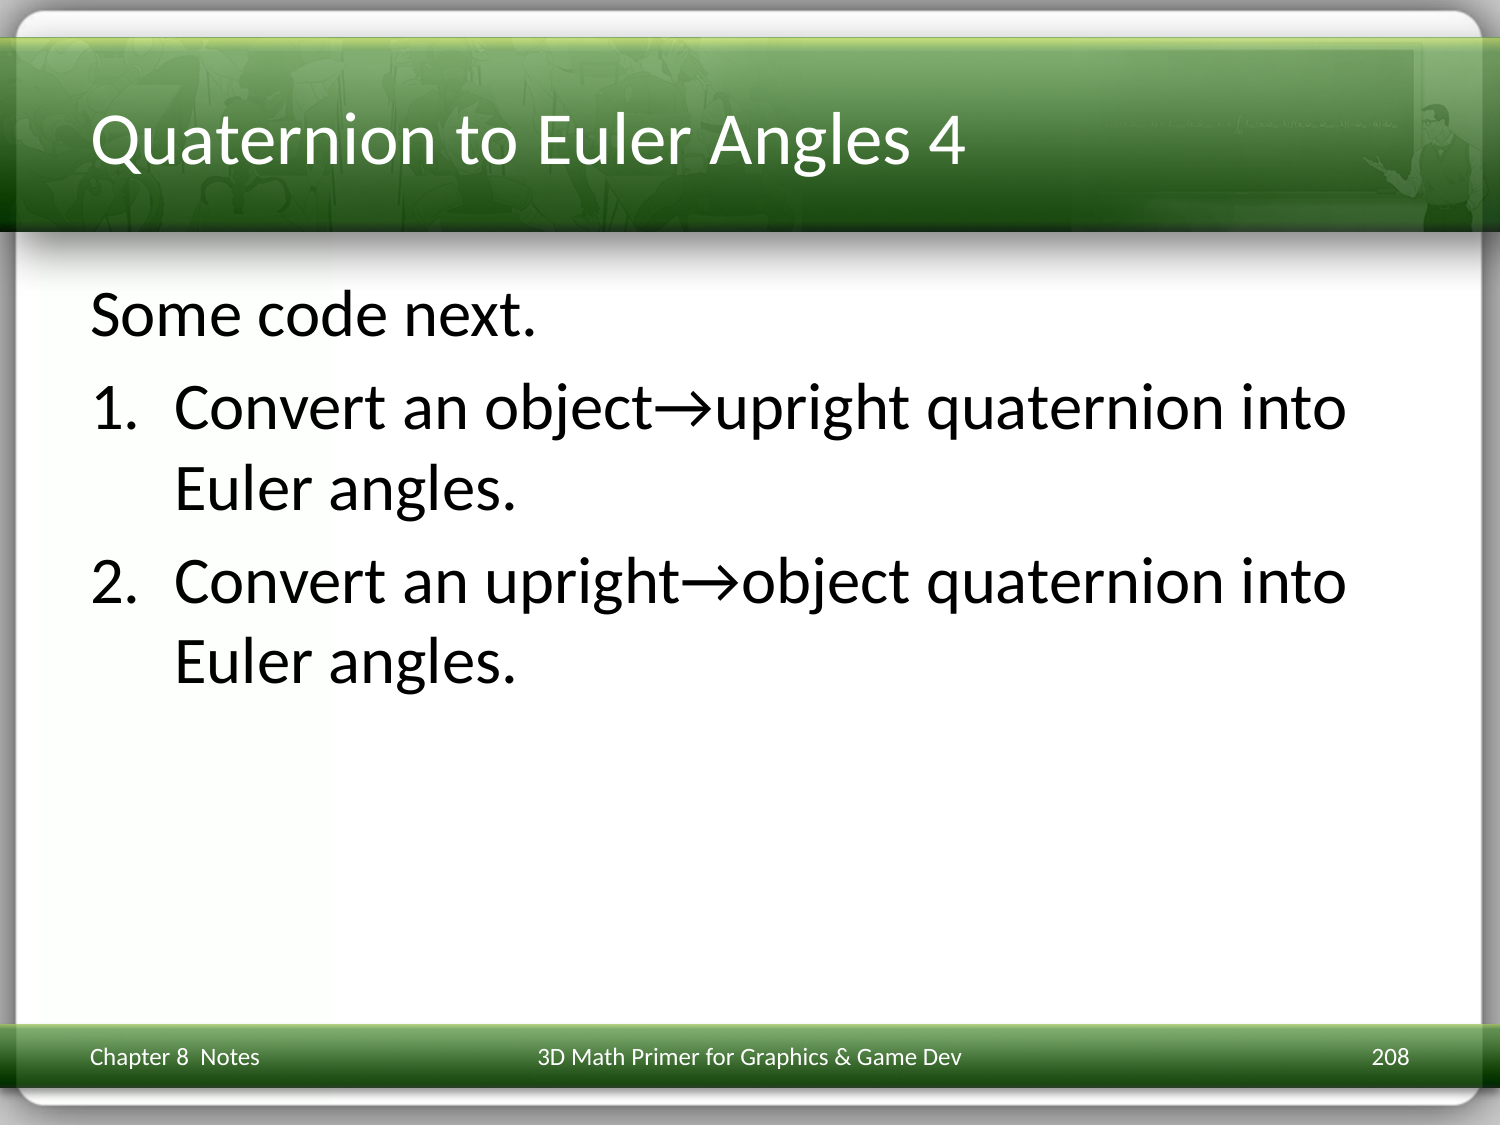

# Quaternion to Euler Angles 4
Some code next.
Convert an object→upright quaternion into Euler angles.
Convert an upright→object quaternion into Euler angles.

Chapter 8  Notes
3D Math Primer for Graphics & Game Dev
208